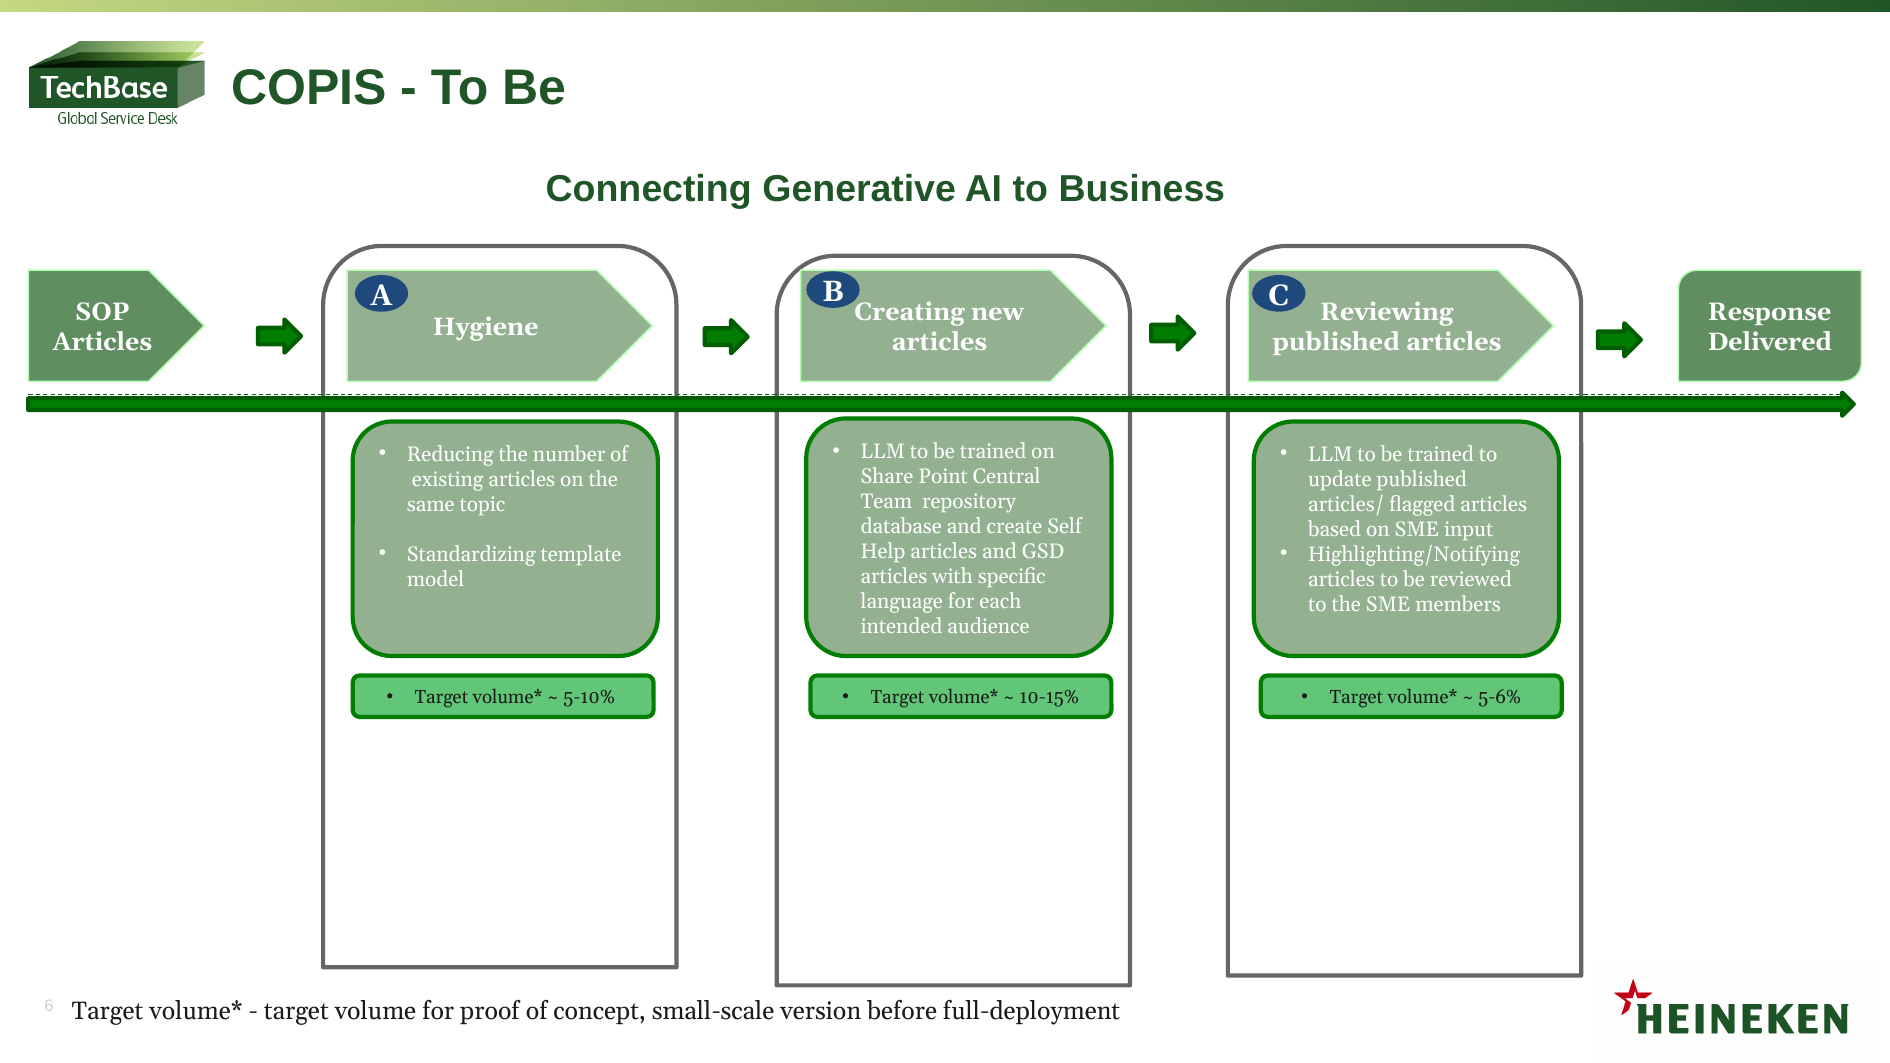

# COPIS - To Be
Connecting Generative AI to Business

SOP Articles
Hygiene
Creating new articles
Reviewing published articles
Response Delivered
B
C
A

LLM to be trained on Share Point Central Team  repository database and create Self Help articles and GSD articles with specific language for each intended audience

Reducing the number of  existing articles on the same topic

Standardizing template model
LLM to be trained to update published articles/ flagged articles based on SME input
Highlighting/Notifying articles to be reviewed to the SME members
Target volume* ~ 5-10%
Target volume* ~ 5-6%
Target volume* ~ 10-15%
6
Target volume* - target volume for proof of concept, small-scale version before full-deployment